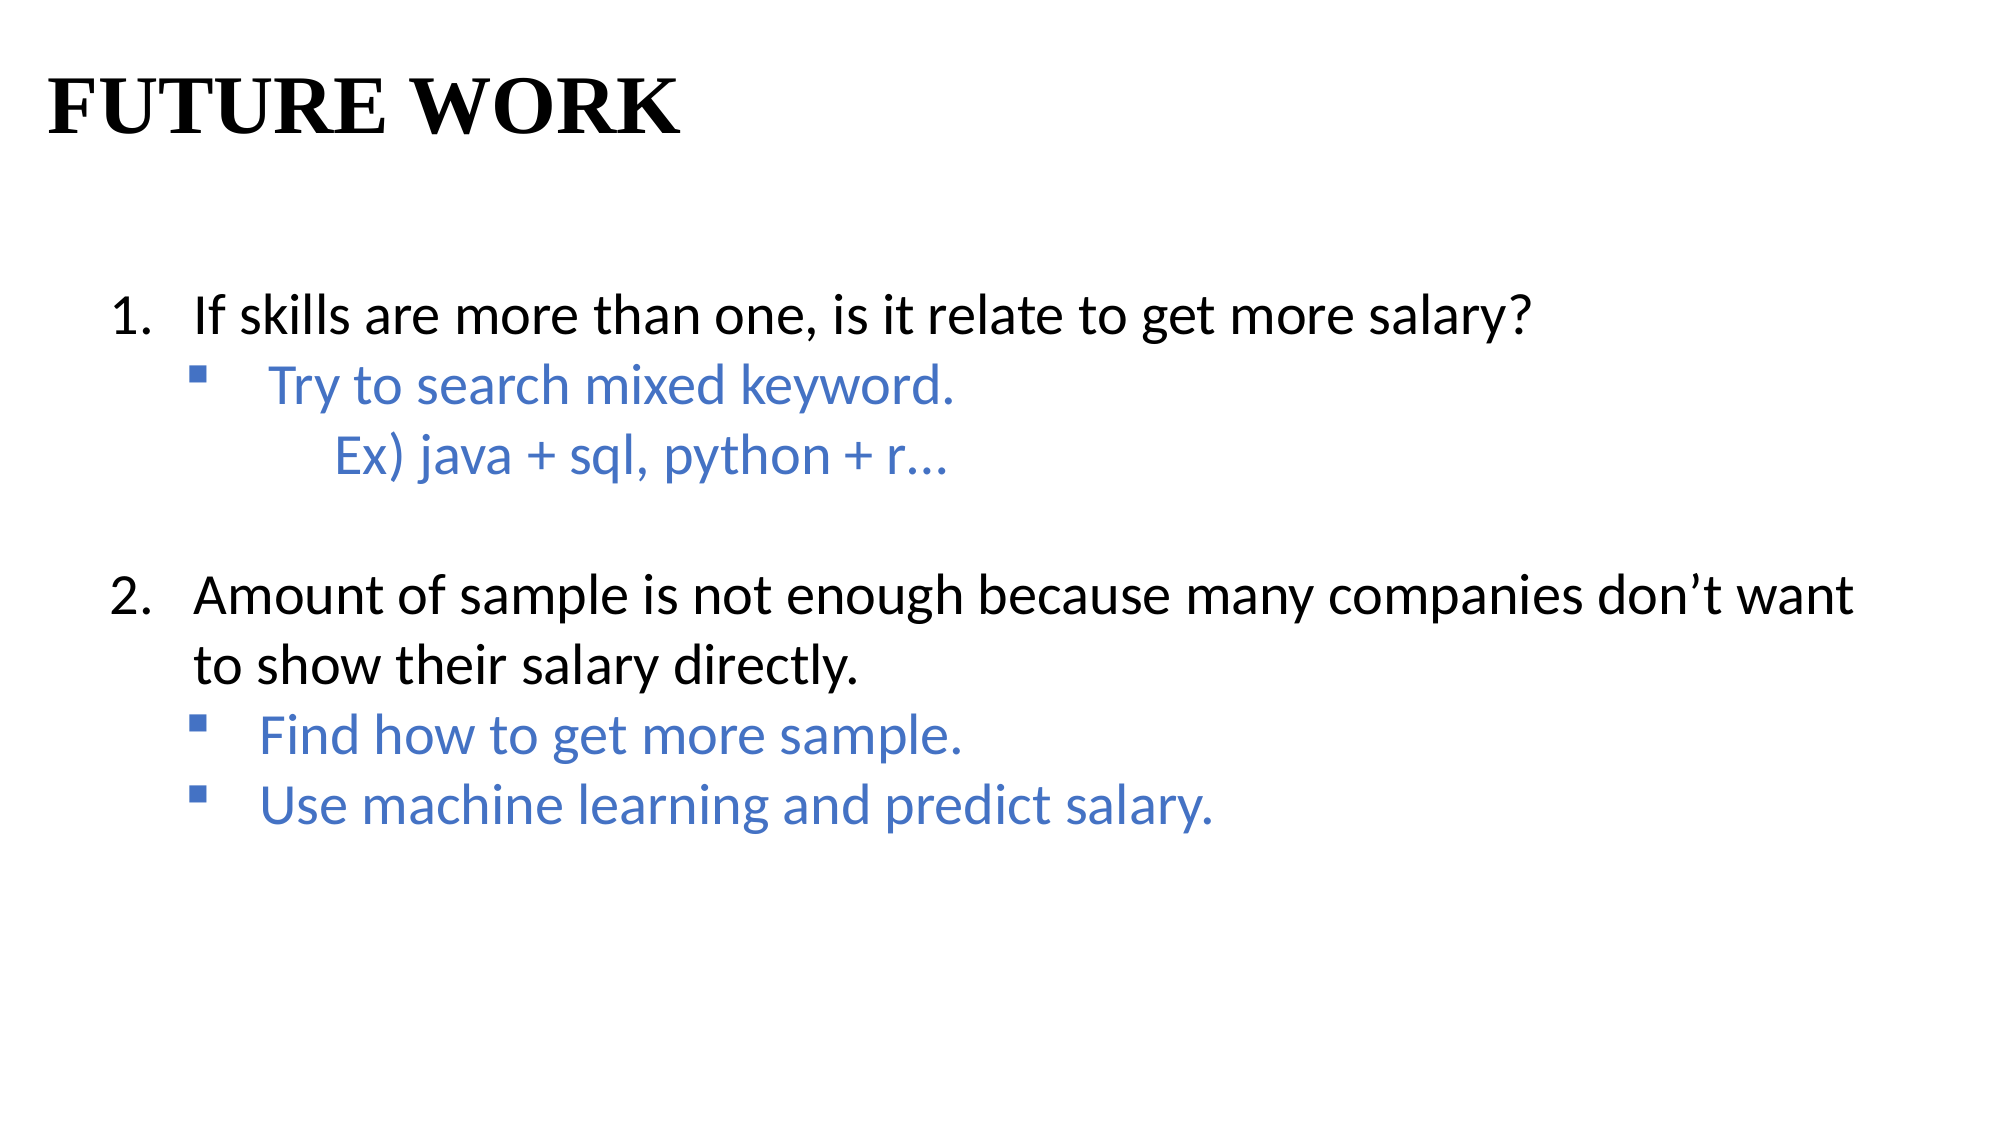

FUTURE WORK
If skills are more than one, is it relate to get more salary?
Try to search mixed keyword.
	Ex) java + sql, python + r…

Amount of sample is not enough because many companies don’t want to show their salary directly.
Find how to get more sample.
Use machine learning and predict salary.